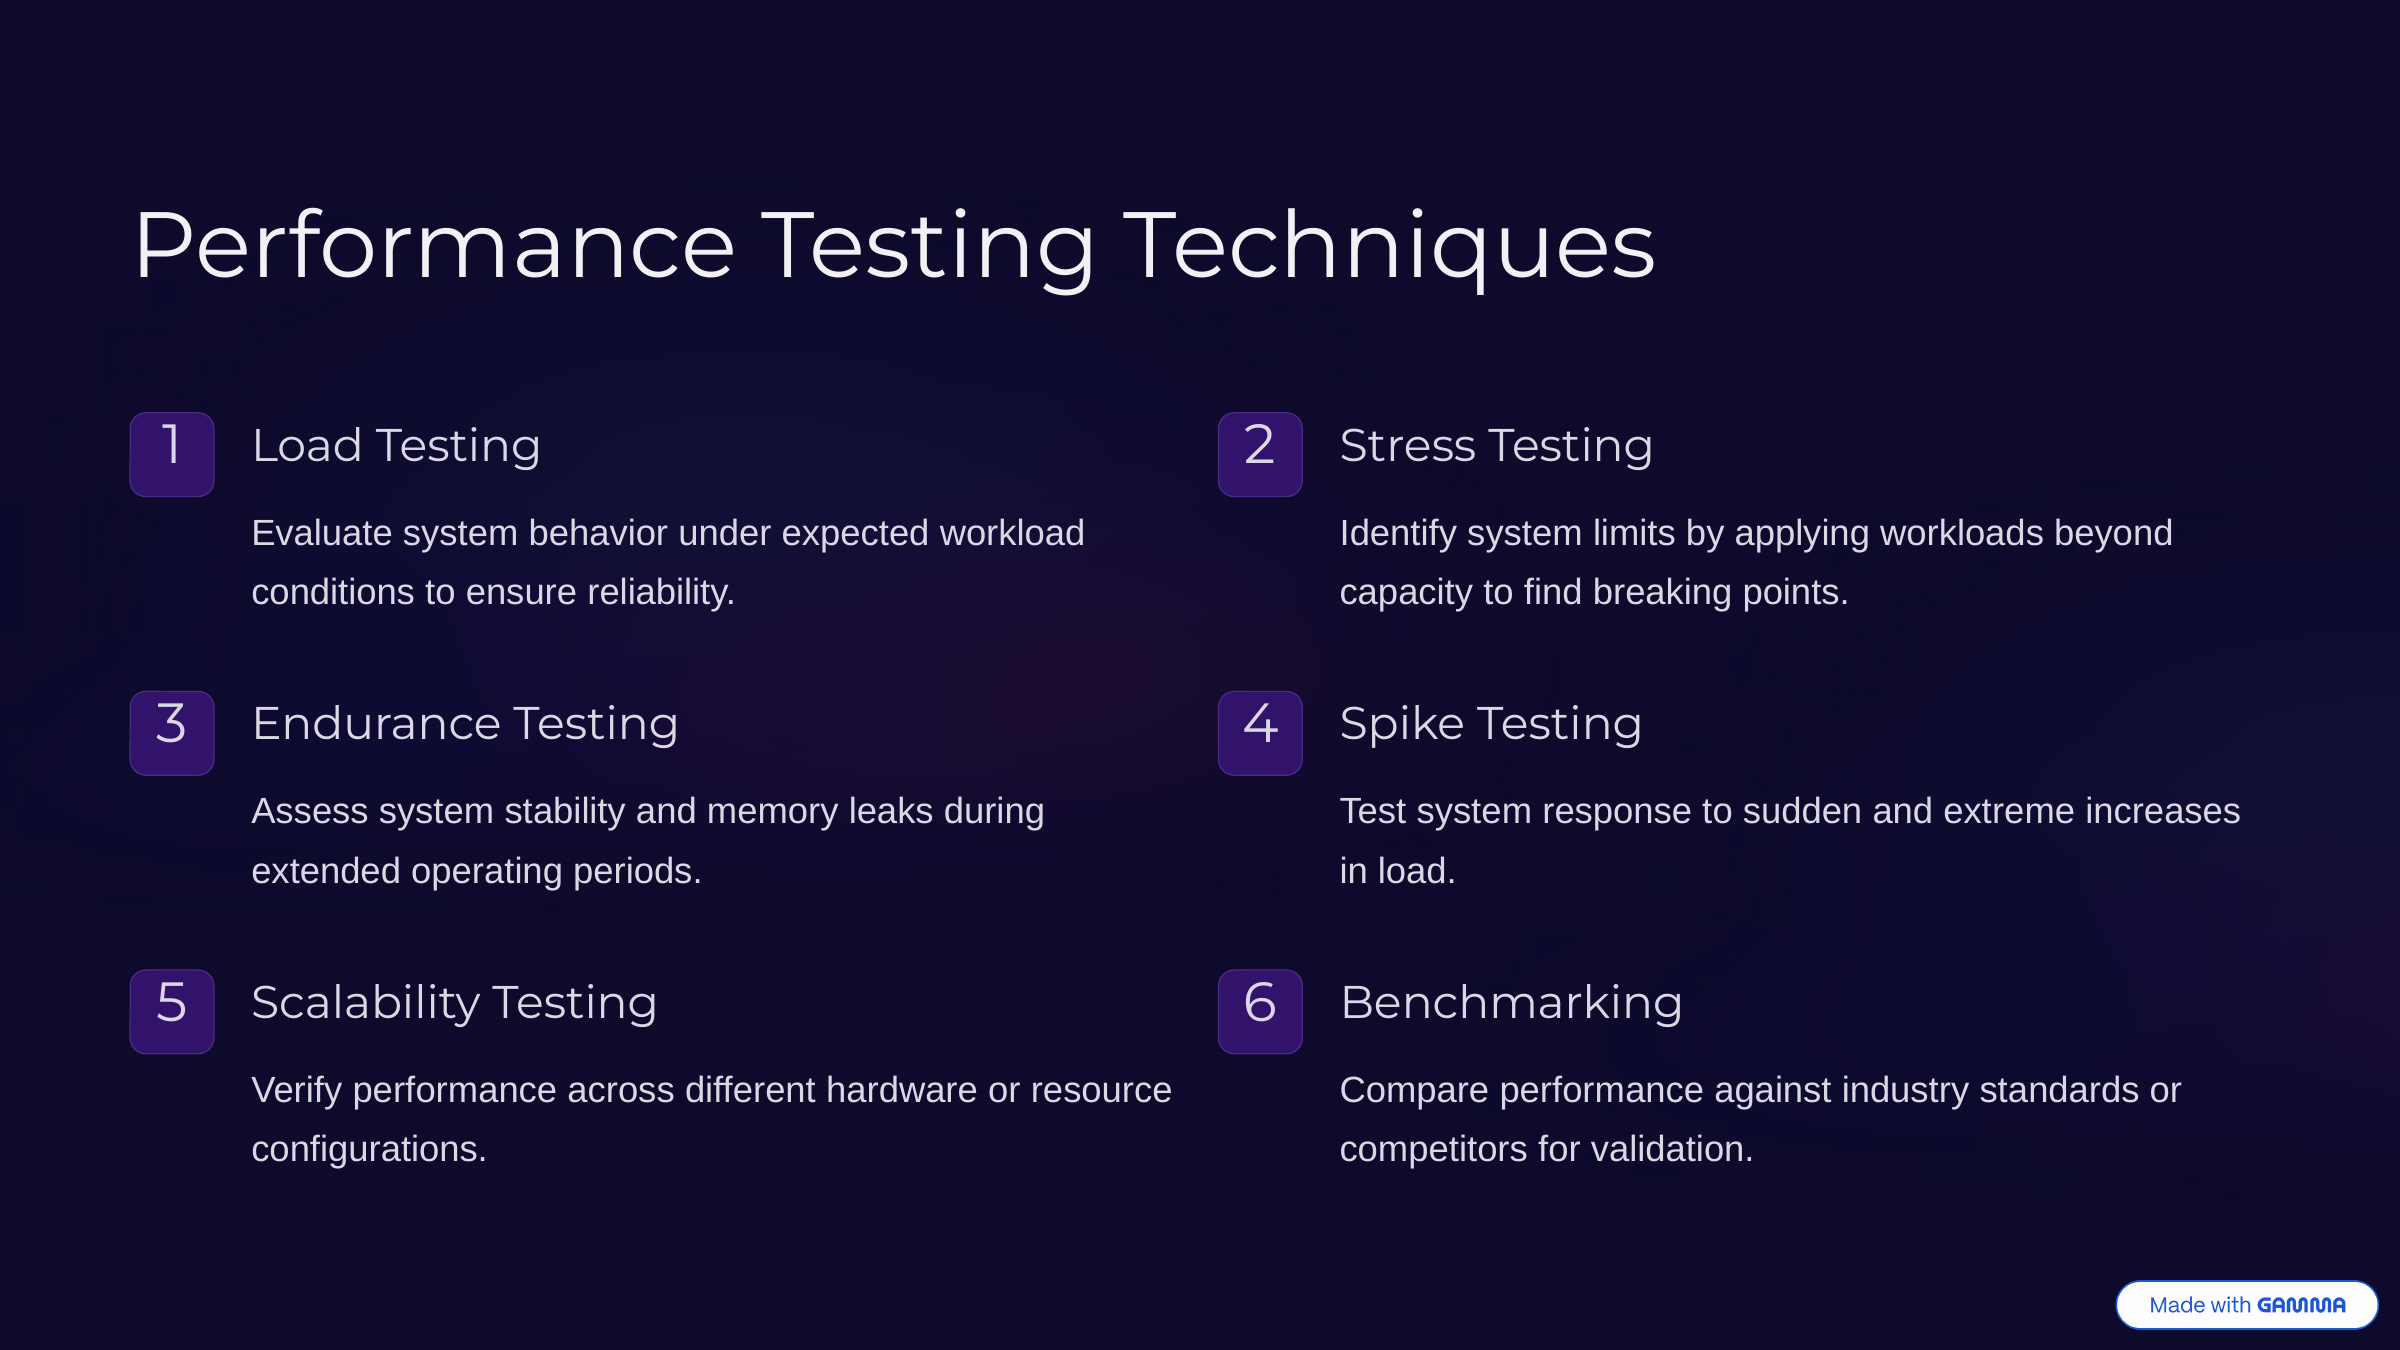

Performance Testing Techniques

Load Testing

Stress Testing
1
2
Evaluate system behavior under expected workload conditions to ensure reliability.
Identify system limits by applying workloads beyond capacity to find breaking points.

Endurance Testing

Spike Testing
3
4
Assess system stability and memory leaks during extended operating periods.
Test system response to sudden and extreme increases in load.

Scalability Testing

Benchmarking
5
6
Verify performance across different hardware or resource configurations.
Compare performance against industry standards or competitors for validation.